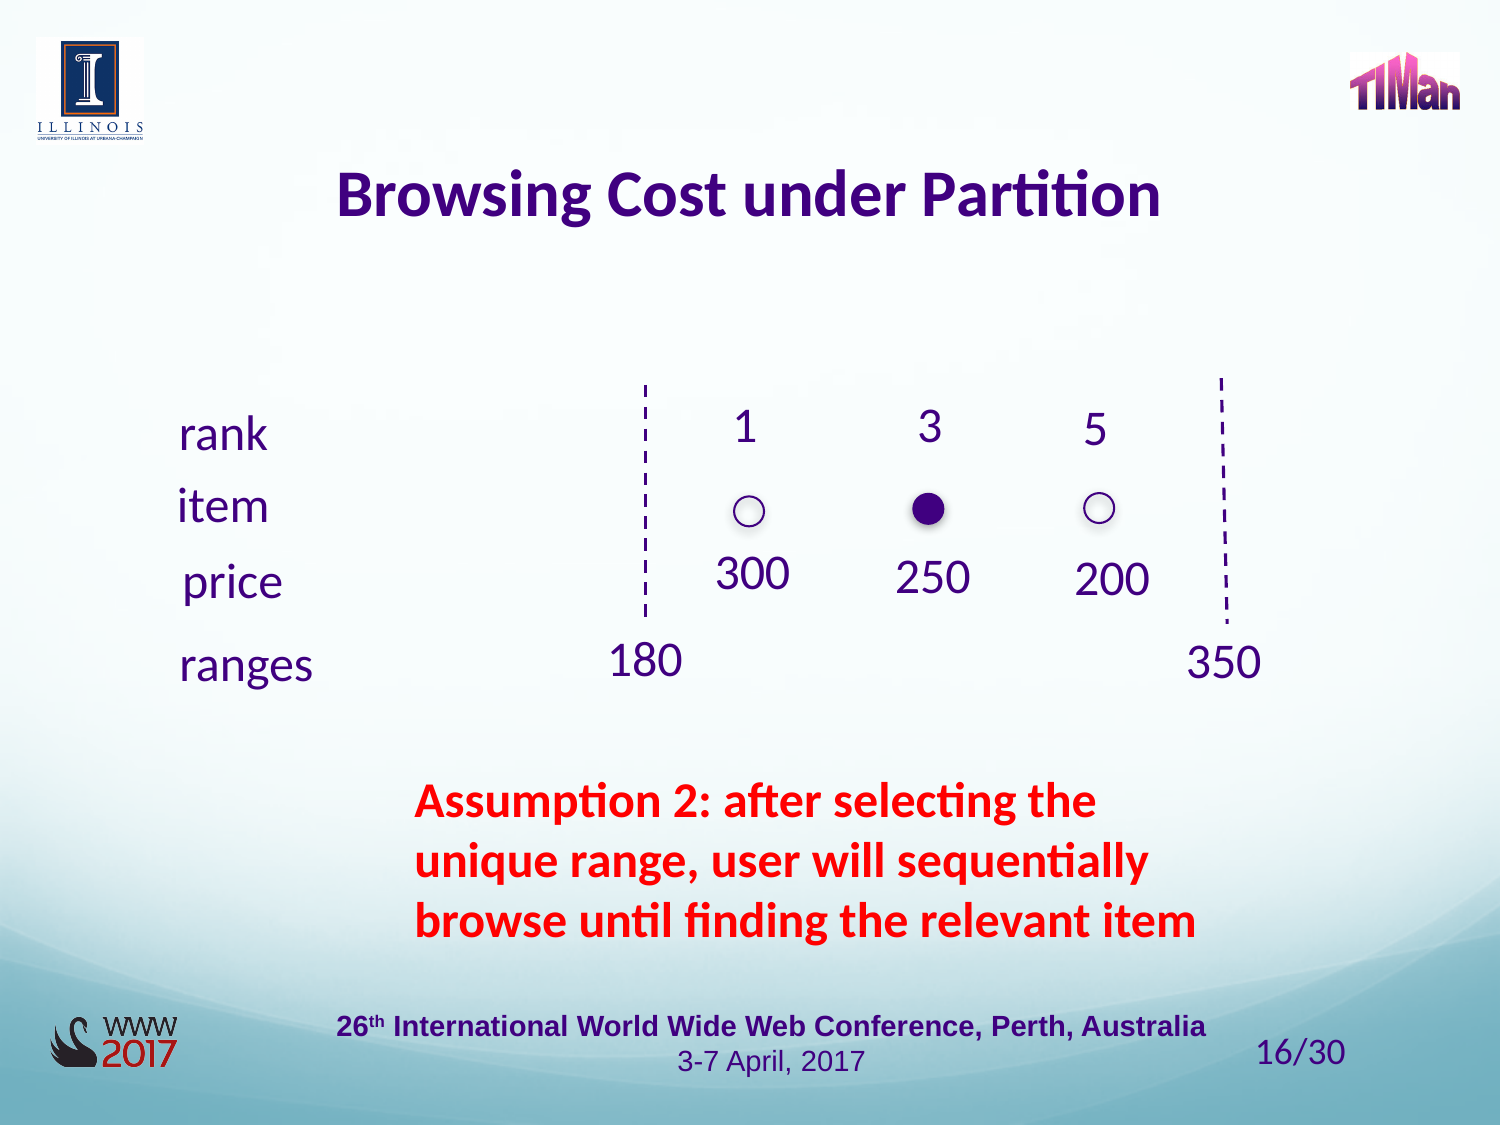

# Browsing Cost under Partition

3
1
5
rank
item

300
250
200
price
180
350
ranges
Assumption 2: after selecting the unique range, user will sequentially browse until finding the relevant item